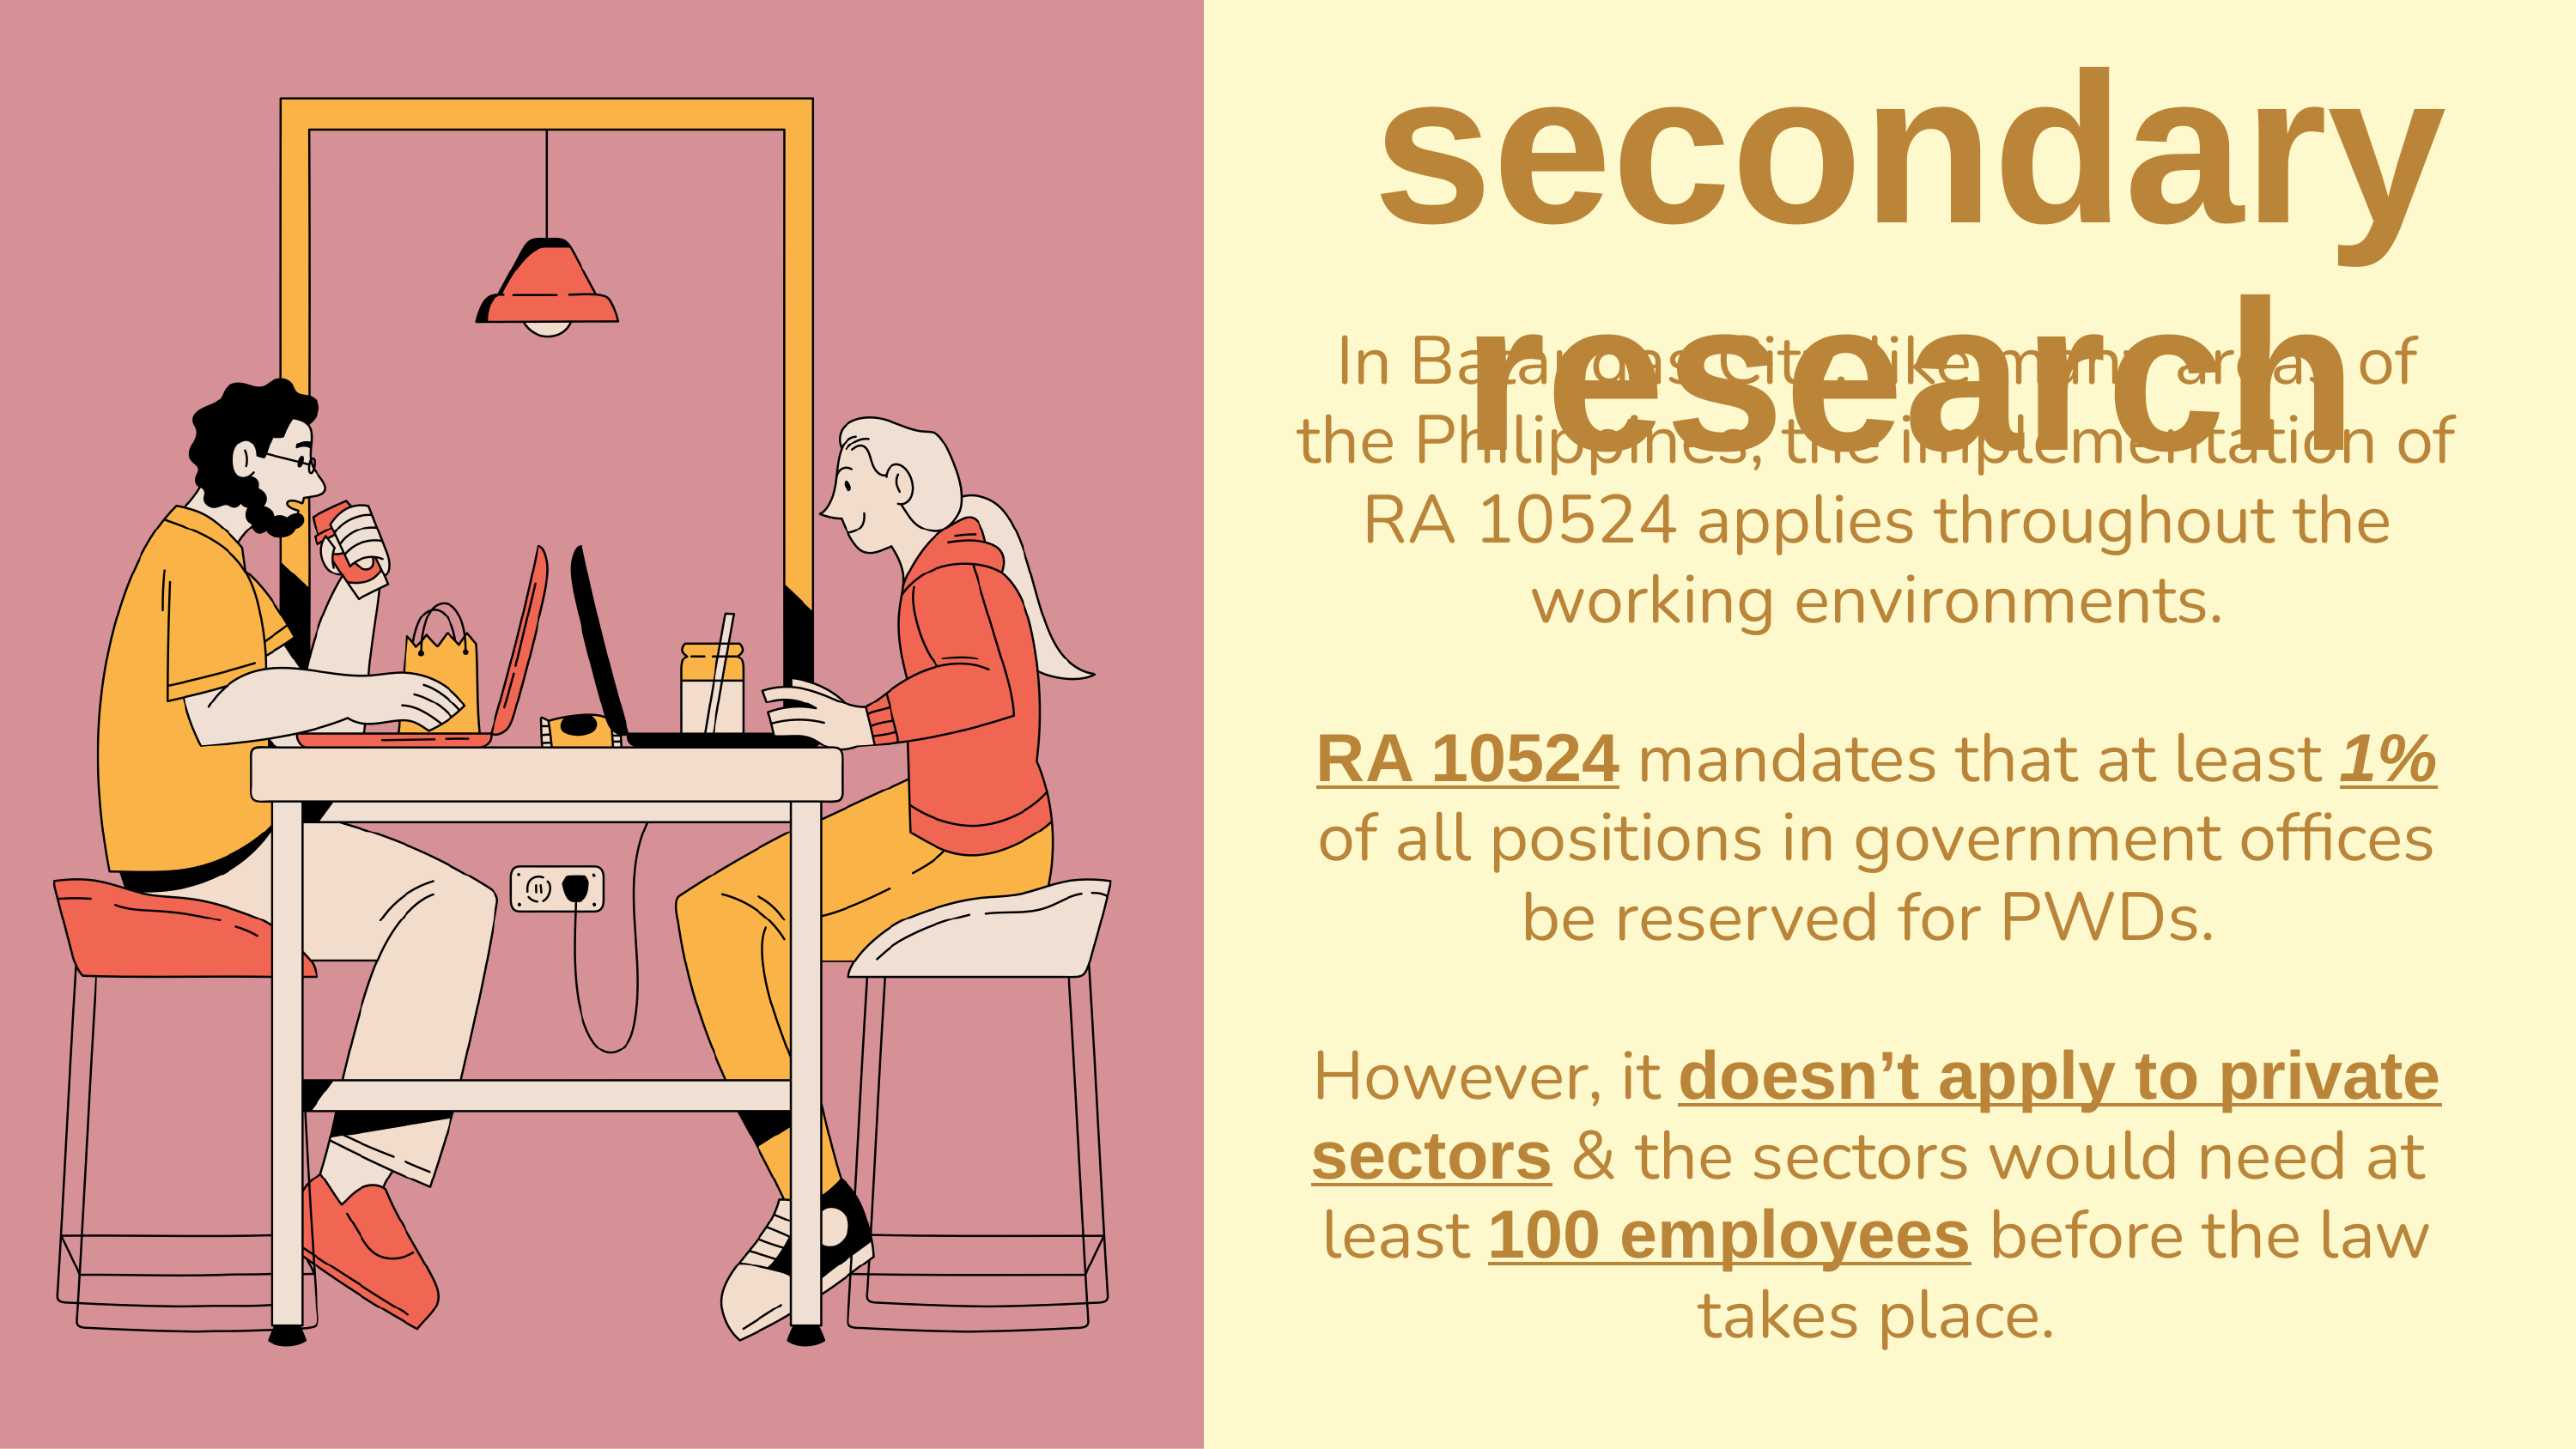

secondary research

In Batangas City, like many areas of the Philippines, the implementation of RA 10524 applies throughout the working environments.

RA 10524 mandates that at least 1% of all positions in government offices be reserved for PWDs.

However, it doesn’t apply to private sectors & the sectors would need at  least 100 employees before the law takes place.